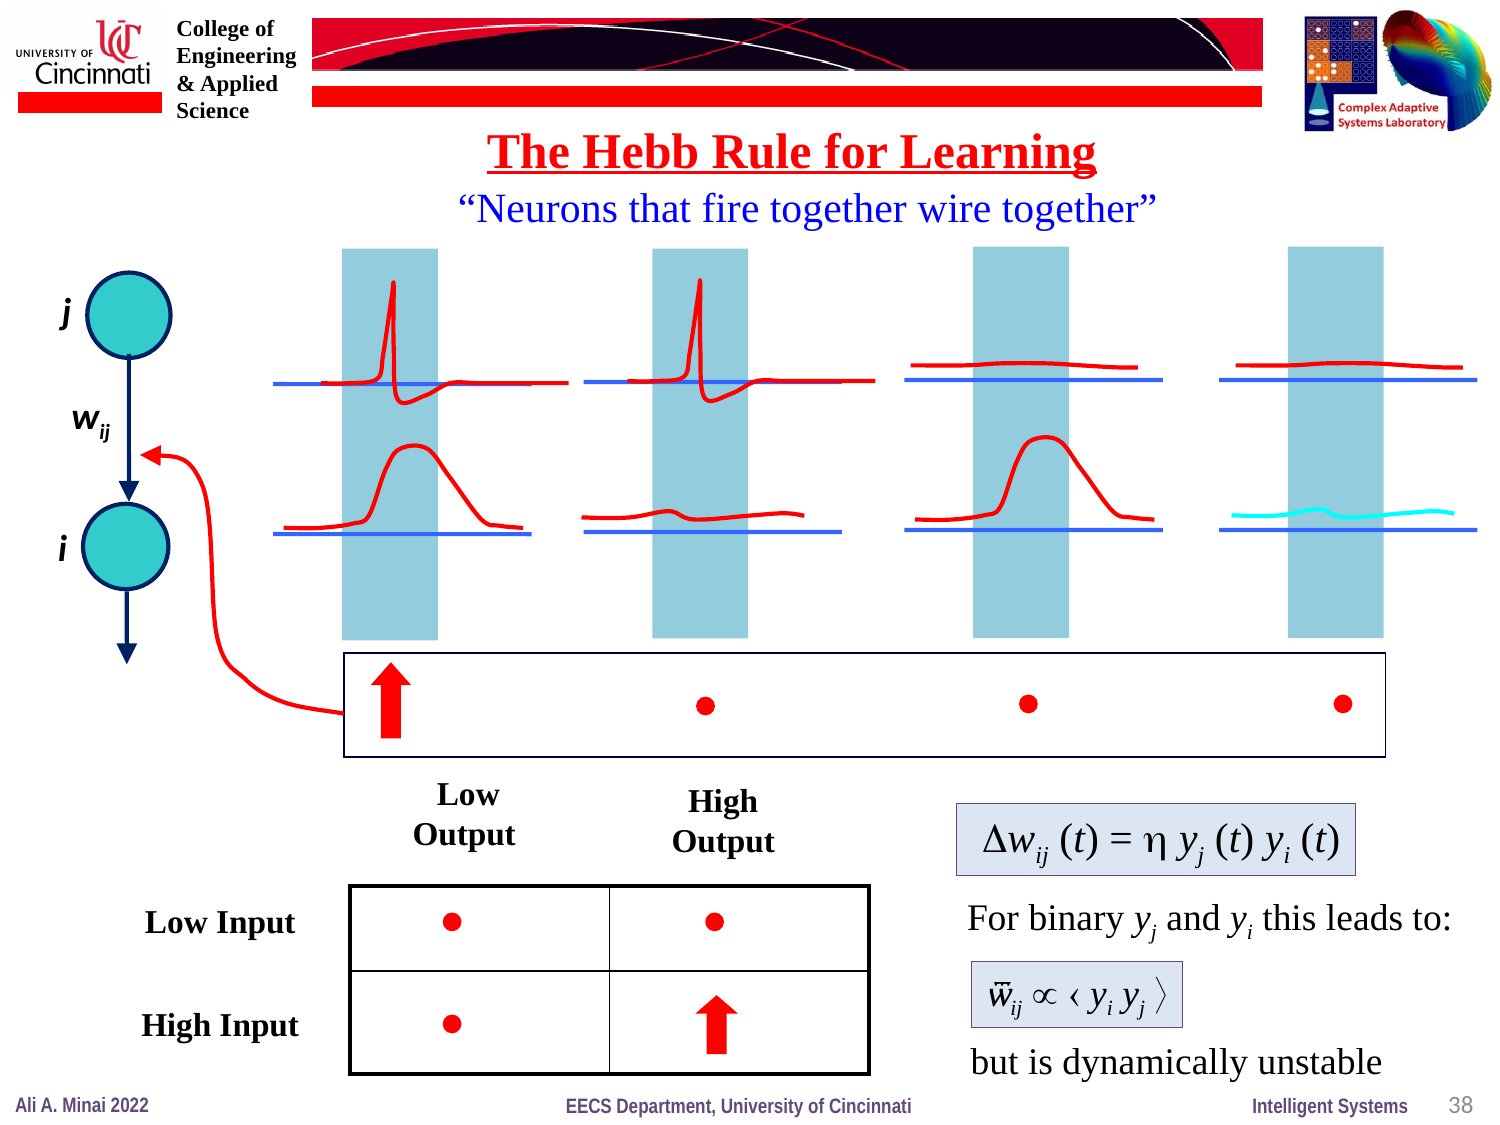

The Hebb Rule for Learning
“Neurons that fire together wire together”

j

wij

i

Low
Output
High
Output
 Δwij (t) = η yj (t) yi (t)
|  |  |
| --- | --- |
|  |  |
For binary yj and yi this leads to:
Low Input

ѿij ∝ 〈 yi yj 〉
High Input

 but is dynamically unstable